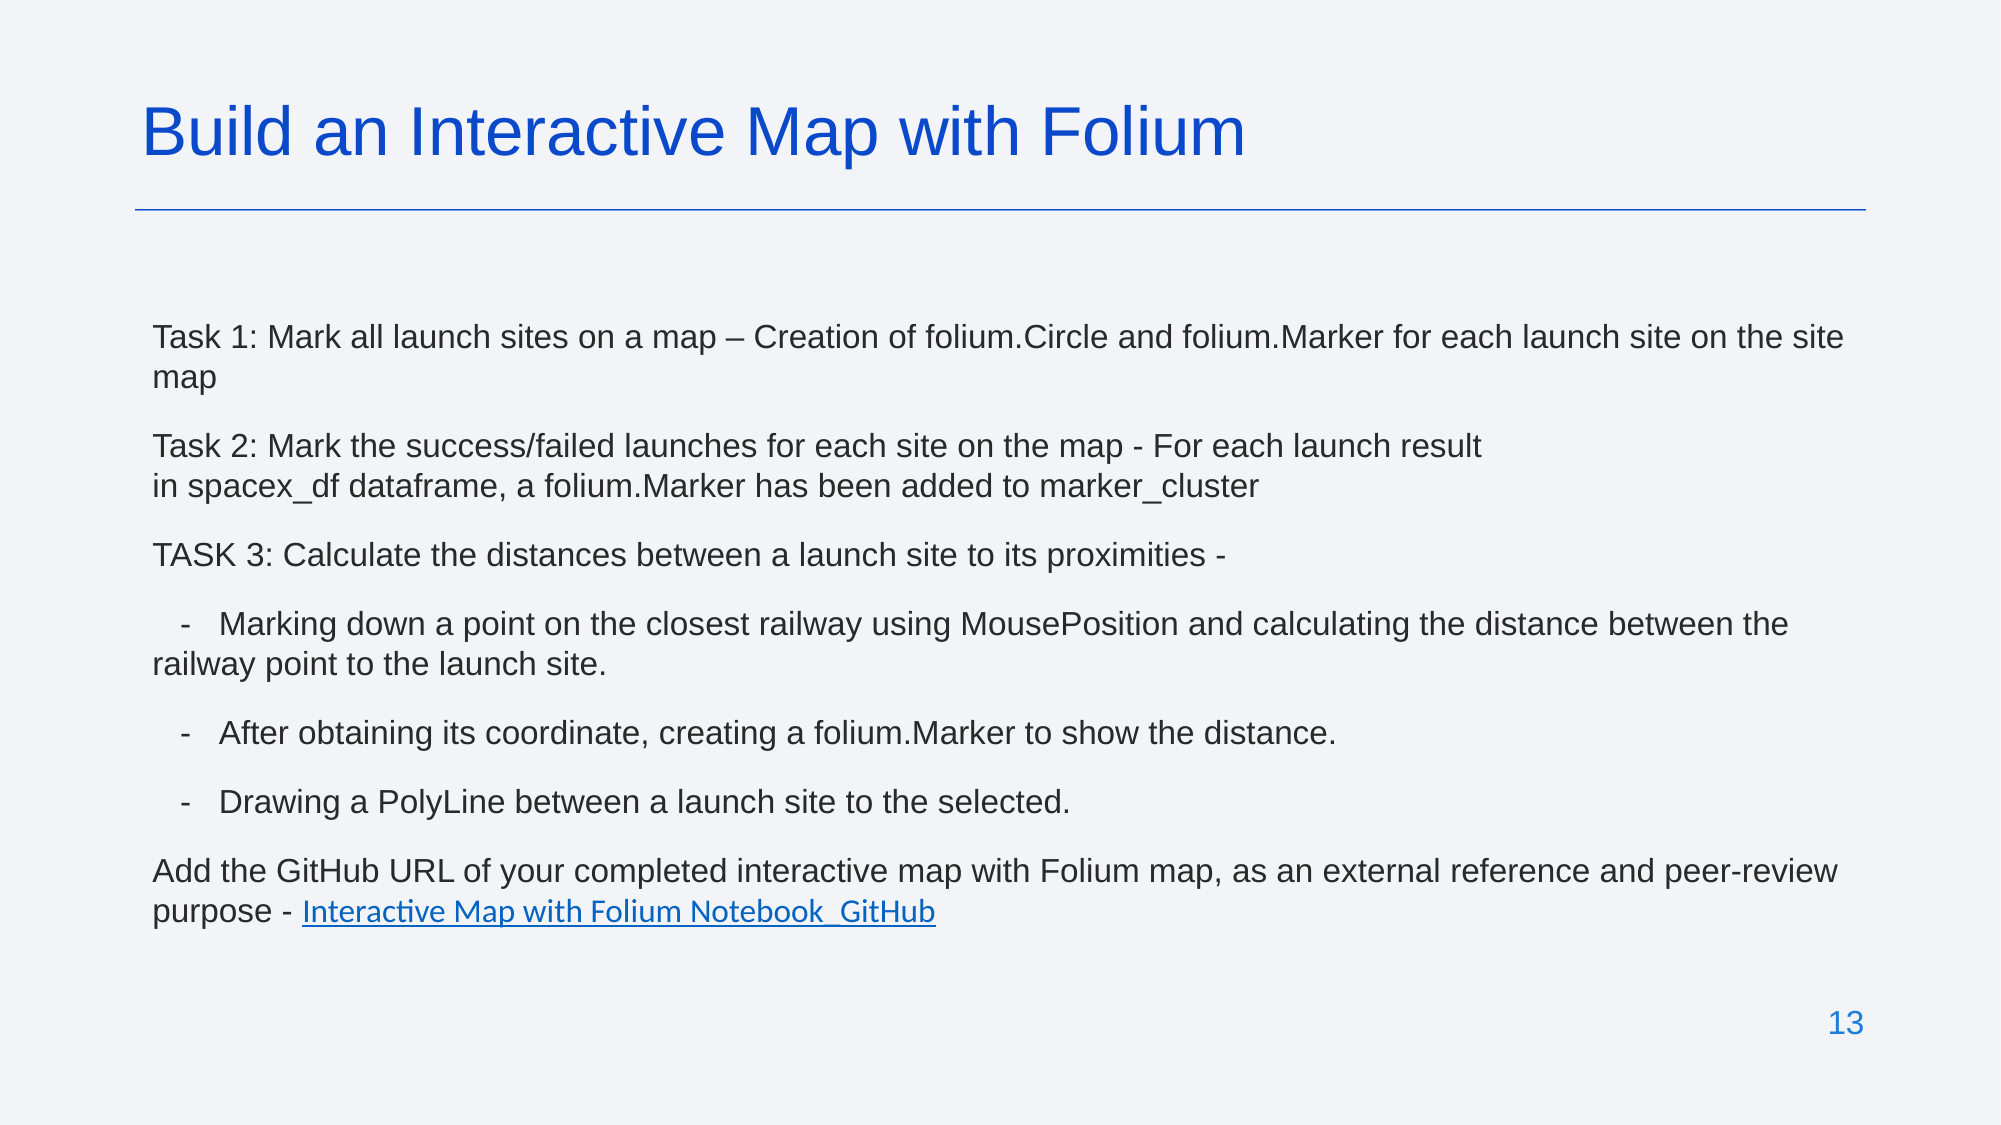

Build an Interactive Map with Folium
Task 1: Mark all launch sites on a map – Creation of folium.Circle and folium.Marker for each launch site on the site map
Task 2: Mark the success/failed launches for each site on the map - For each launch result in spacex_df dataframe, a folium.Marker has been added to marker_cluster
TASK 3: Calculate the distances between a launch site to its proximities -
   -   Marking down a point on the closest railway using MousePosition and calculating the distance between the railway point to the launch site.
   -   After obtaining its coordinate, creating a folium.Marker to show the distance.
   -   Drawing a PolyLine between a launch site to the selected.
Add the GitHub URL of your completed interactive map with Folium map, as an external reference and peer-review purpose - Interactive Map with Folium Notebook_GitHub

13